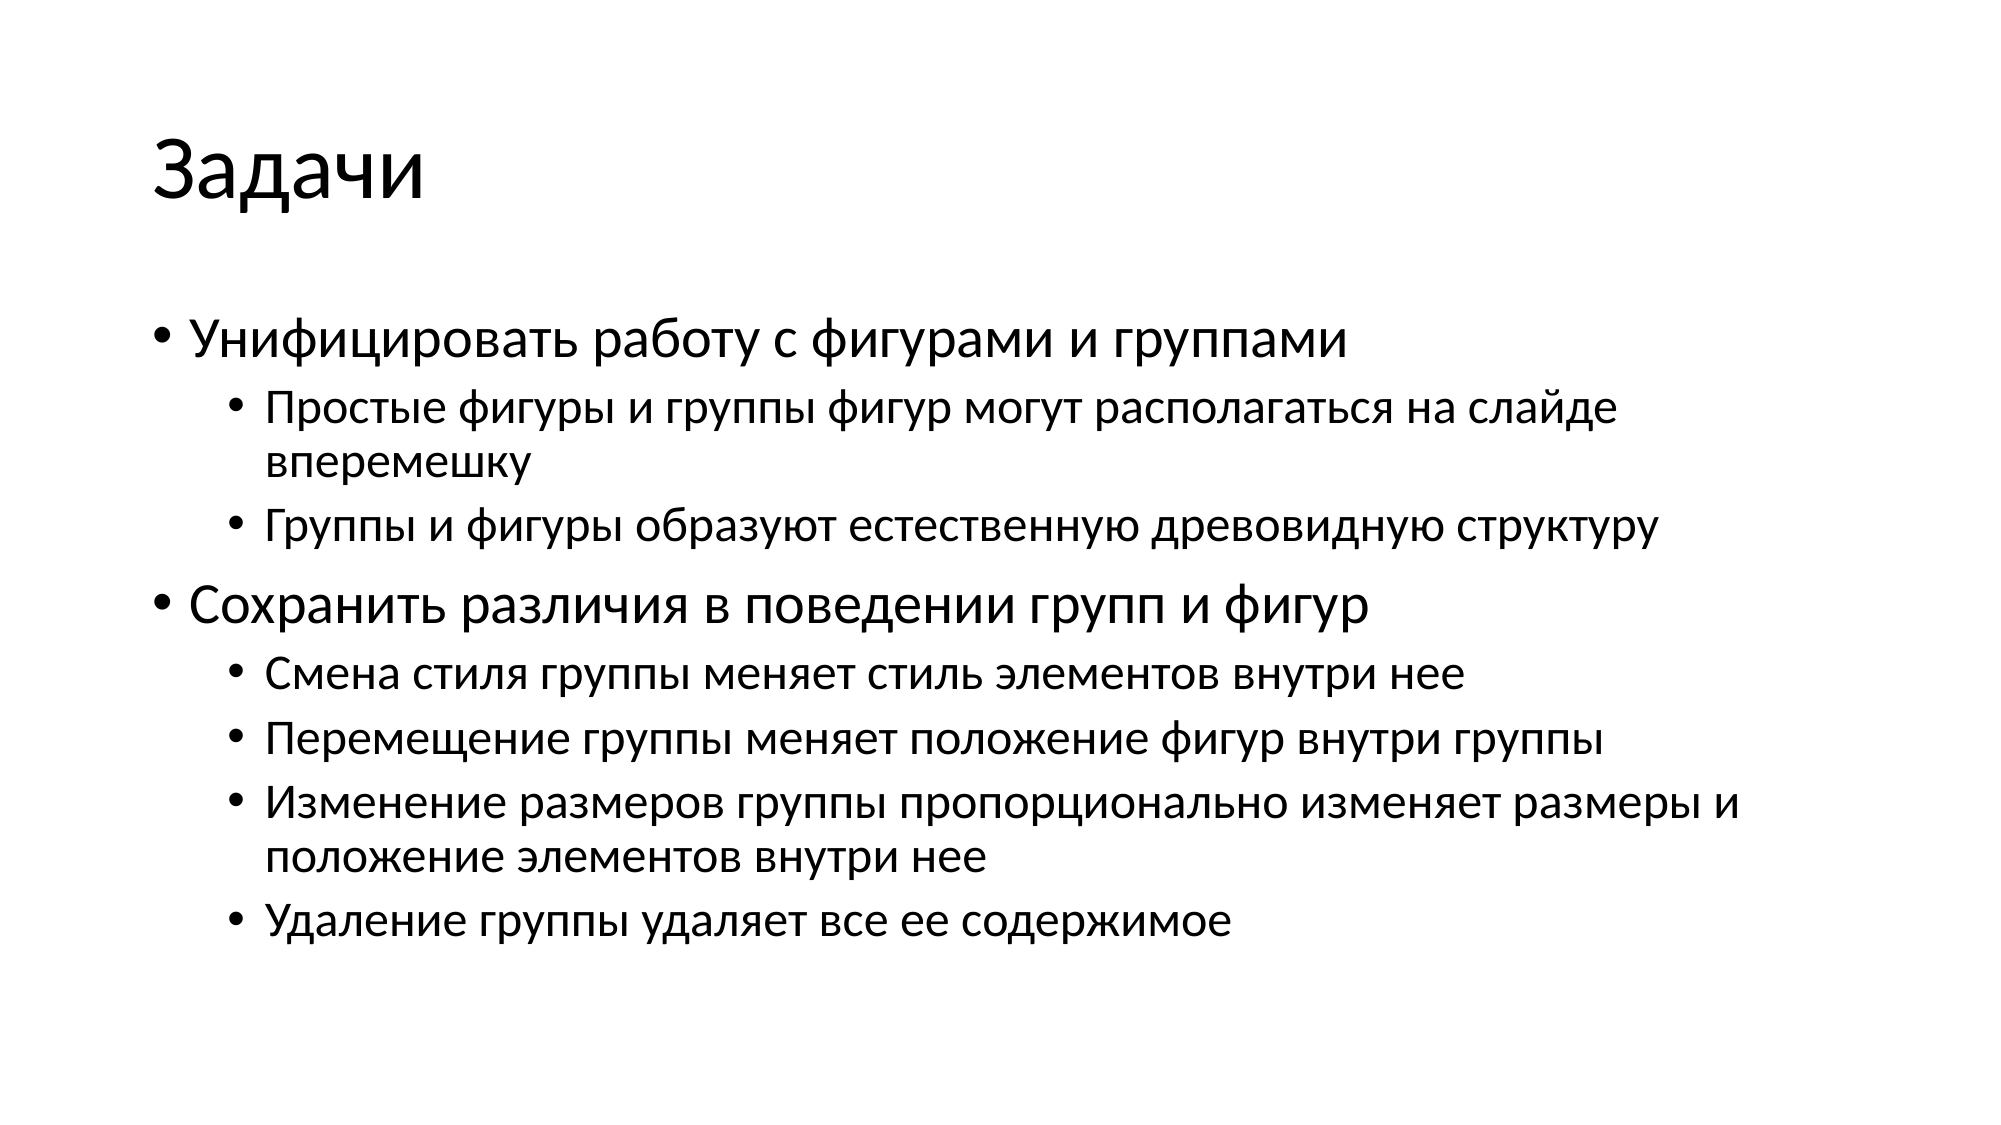

# Задачи
Унифицировать работу с фигурами и группами
Простые фигуры и группы фигур могут располагаться на слайде вперемешку
Группы и фигуры образуют естественную древовидную структуру
Сохранить различия в поведении групп и фигур
Смена стиля группы меняет стиль элементов внутри нее
Перемещение группы меняет положение фигур внутри группы
Изменение размеров группы пропорционально изменяет размеры и положение элементов внутри нее
Удаление группы удаляет все ее содержимое